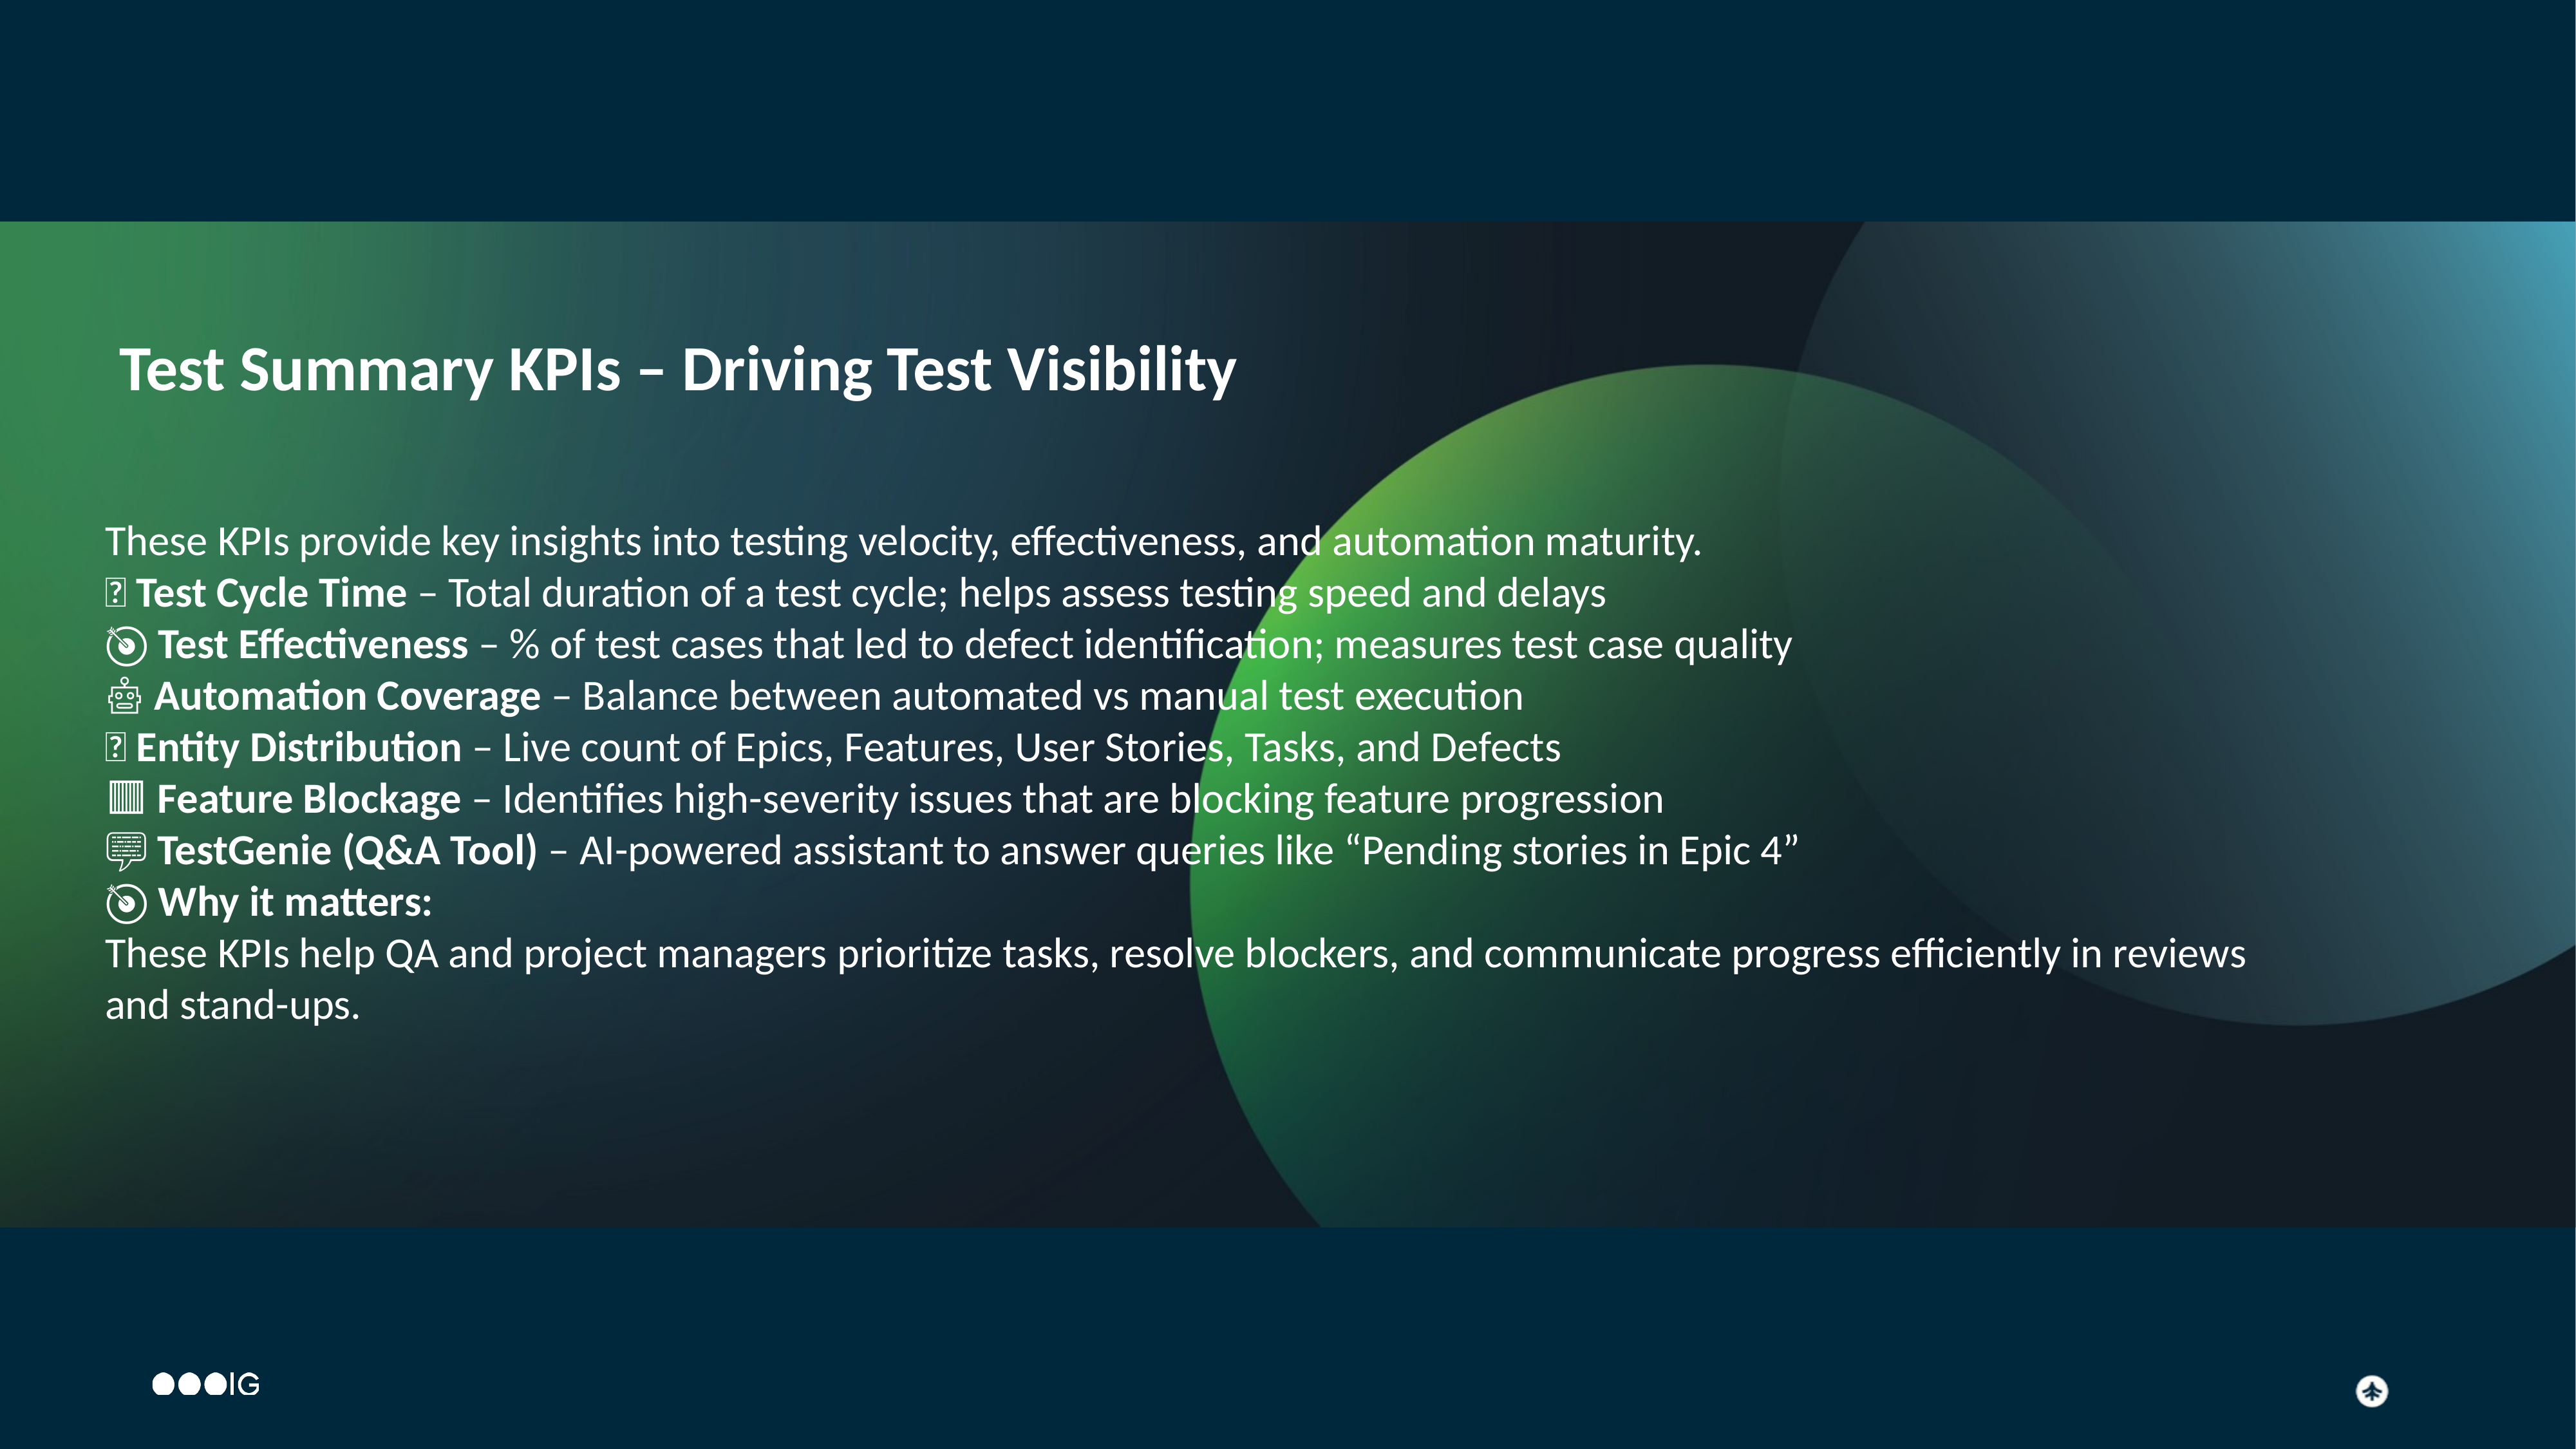

# Test Summary KPIs – Driving Test Visibility These KPIs provide key insights into testing velocity, effectiveness, and automation maturity. 🧪 Test Cycle Time – Total duration of a test cycle; helps assess testing speed and delays 🎯 Test Effectiveness – % of test cases that led to defect identification; measures test case quality 🤖 Automation Coverage – Balance between automated vs manual test execution 🧱 Entity Distribution – Live count of Epics, Features, User Stories, Tasks, and Defects 🟥 Feature Blockage – Identifies high-severity issues that are blocking feature progression 💬 TestGenie (Q&A Tool) – AI-powered assistant to answer queries like “Pending stories in Epic 4” 🎯 Why it matters: These KPIs help QA and project managers prioritize tasks, resolve blockers, and communicate progress efficiently in reviews and stand-ups.